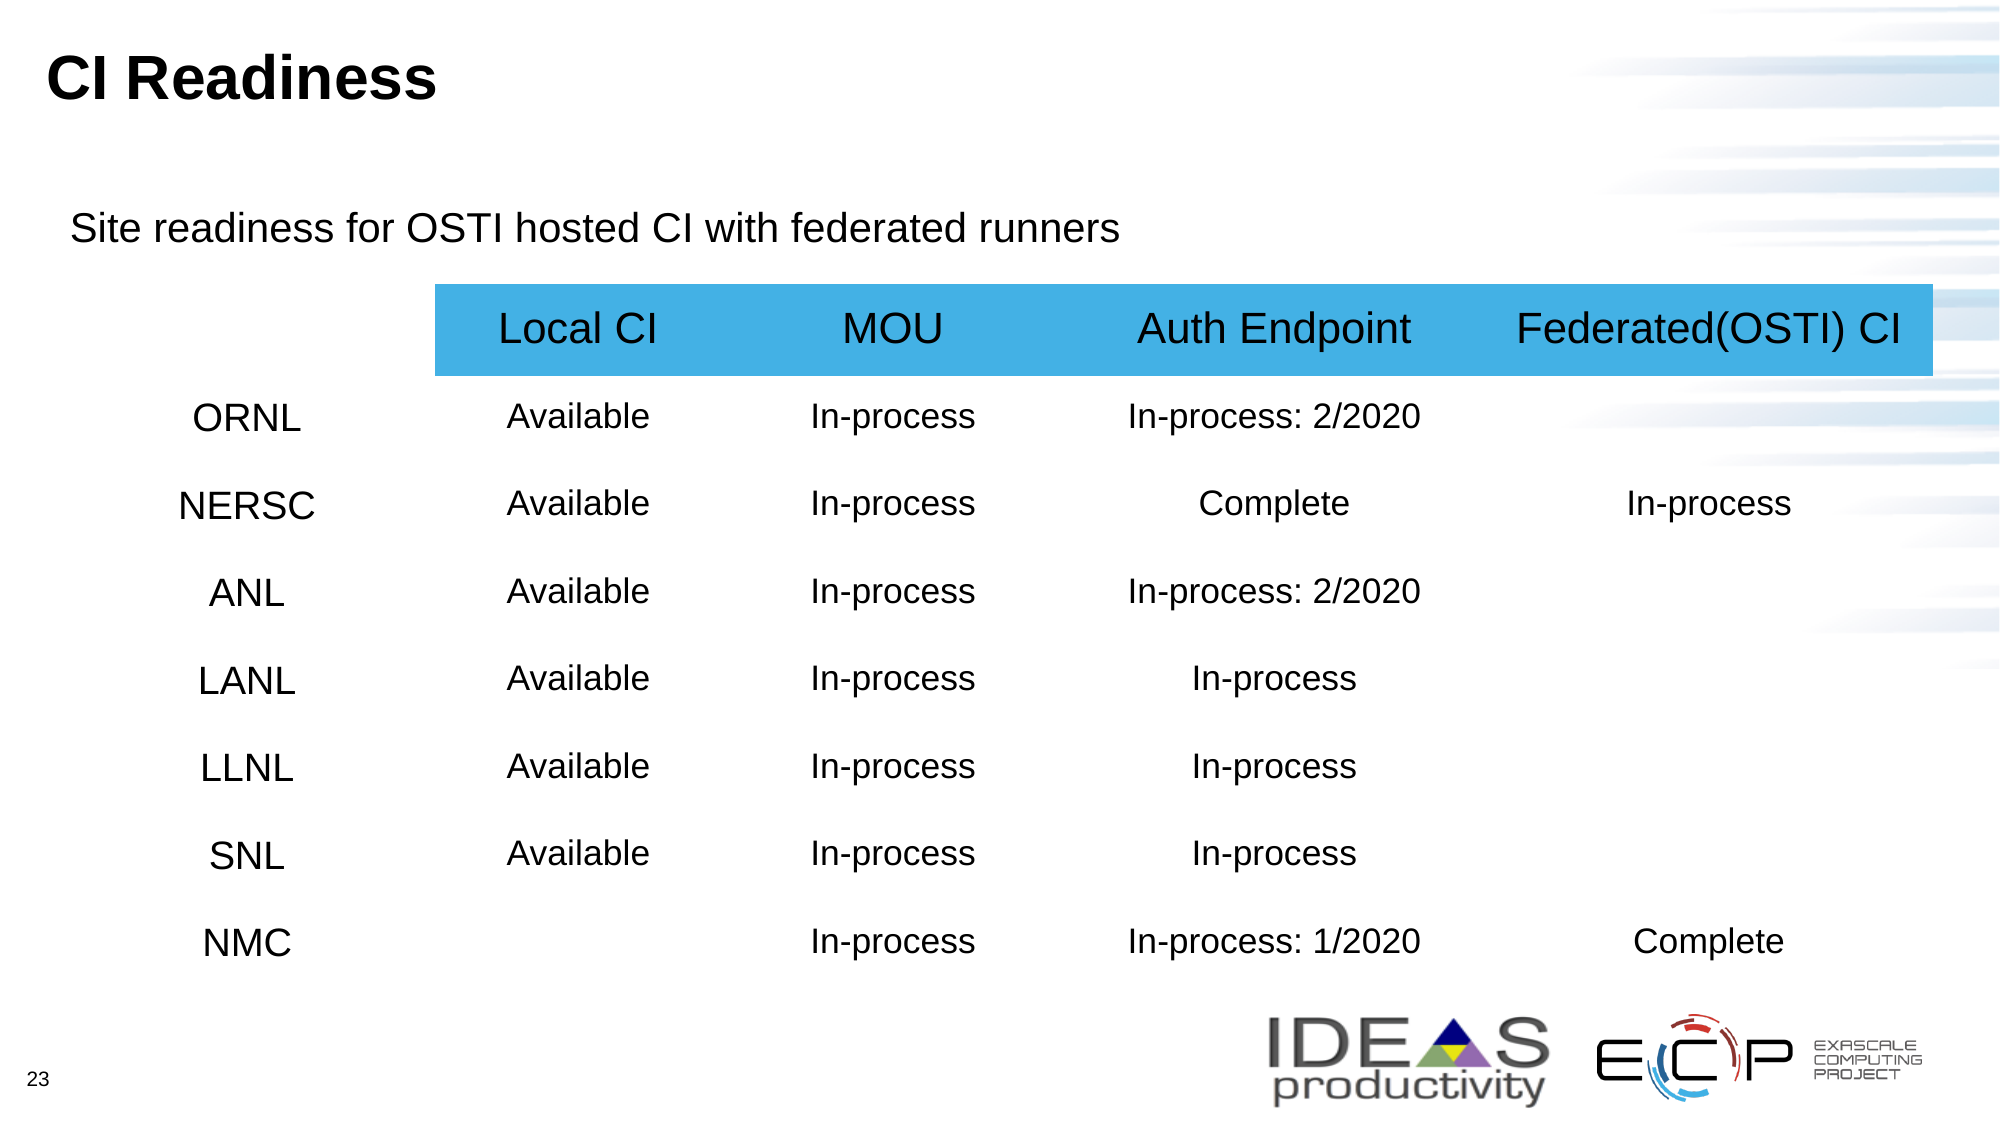

# CI Readiness
Site readiness for OSTI hosted CI with federated runners
|  | Local CI | MOU | Auth Endpoint | Federated(OSTI) CI |
| --- | --- | --- | --- | --- |
| ORNL | Available | In-process | In-process: 2/2020 |  |
| NERSC | Available | In-process | Complete | In-process |
| ANL | Available | In-process | In-process: 2/2020 |  |
| LANL | Available | In-process | In-process |  |
| LLNL | Available | In-process | In-process |  |
| SNL | Available | In-process | In-process |  |
| NMC |  | In-process | In-process: 1/2020 | Complete |